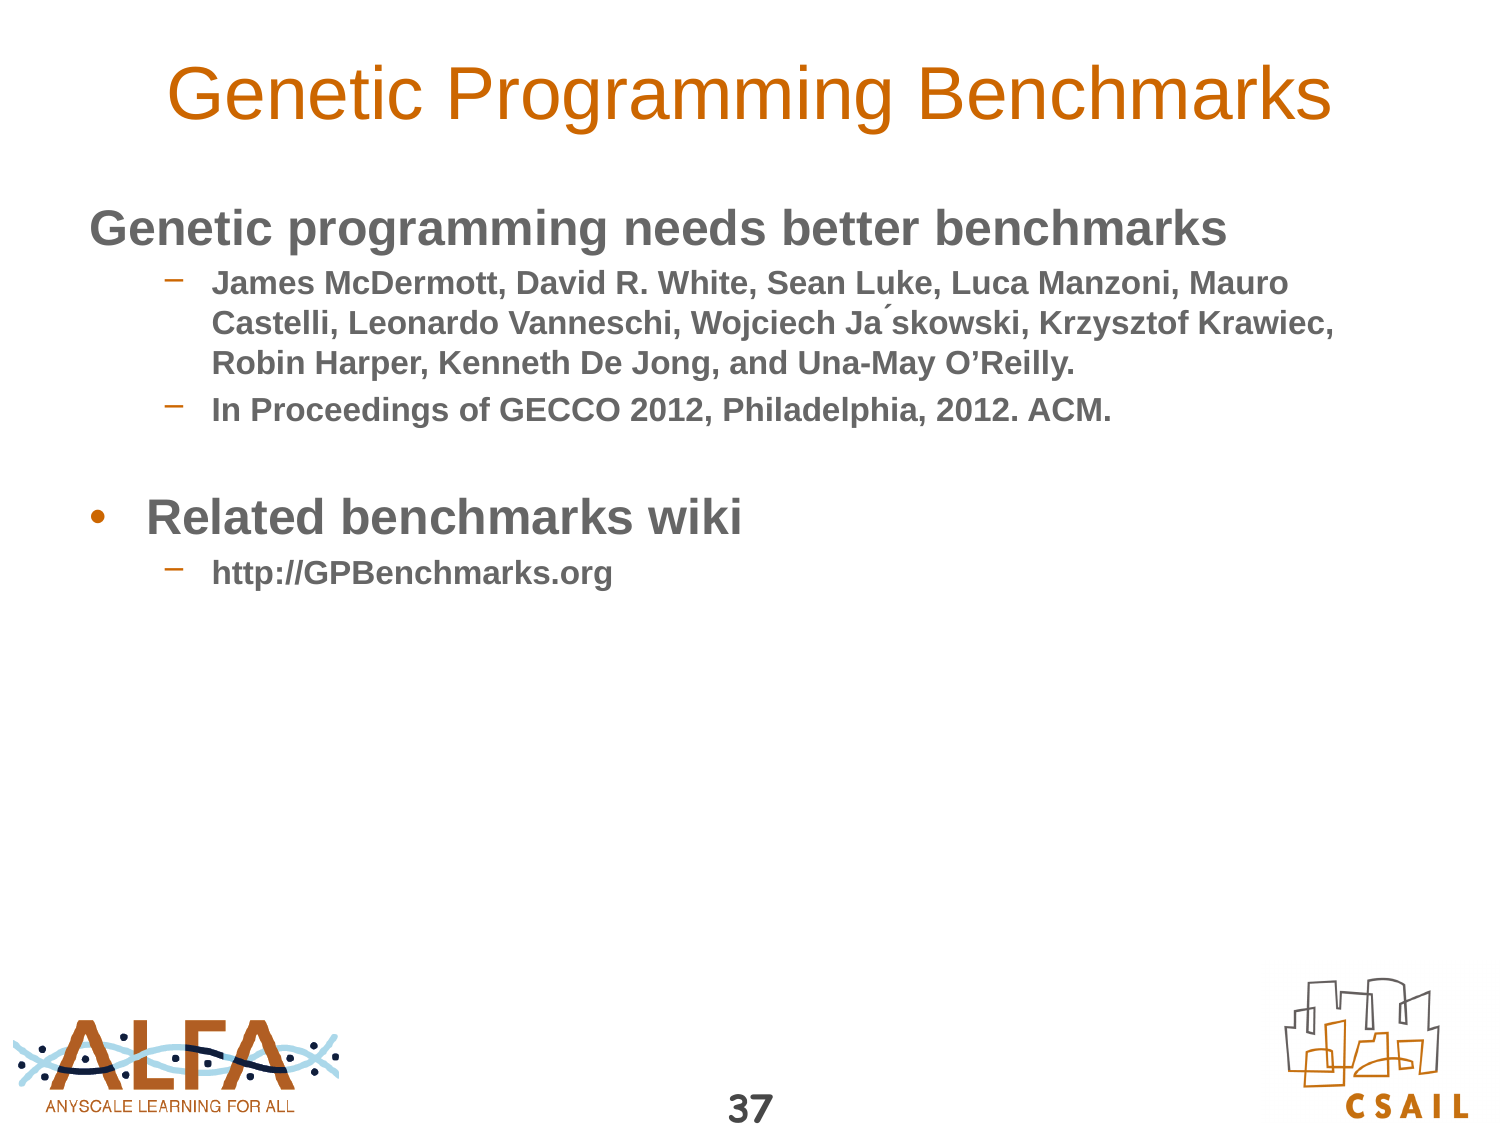

# Genetic Programming Benchmarks
Genetic programming needs better benchmarks
James McDermott, David R. White, Sean Luke, Luca Manzoni, Mauro Castelli, Leonardo Vanneschi, Wojciech Ja ́skowski, Krzysztof Krawiec, Robin Harper, Kenneth De Jong, and Una-May O’Reilly.
In Proceedings of GECCO 2012, Philadelphia, 2012. ACM.

Related benchmarks wiki
http://GPBenchmarks.org

37